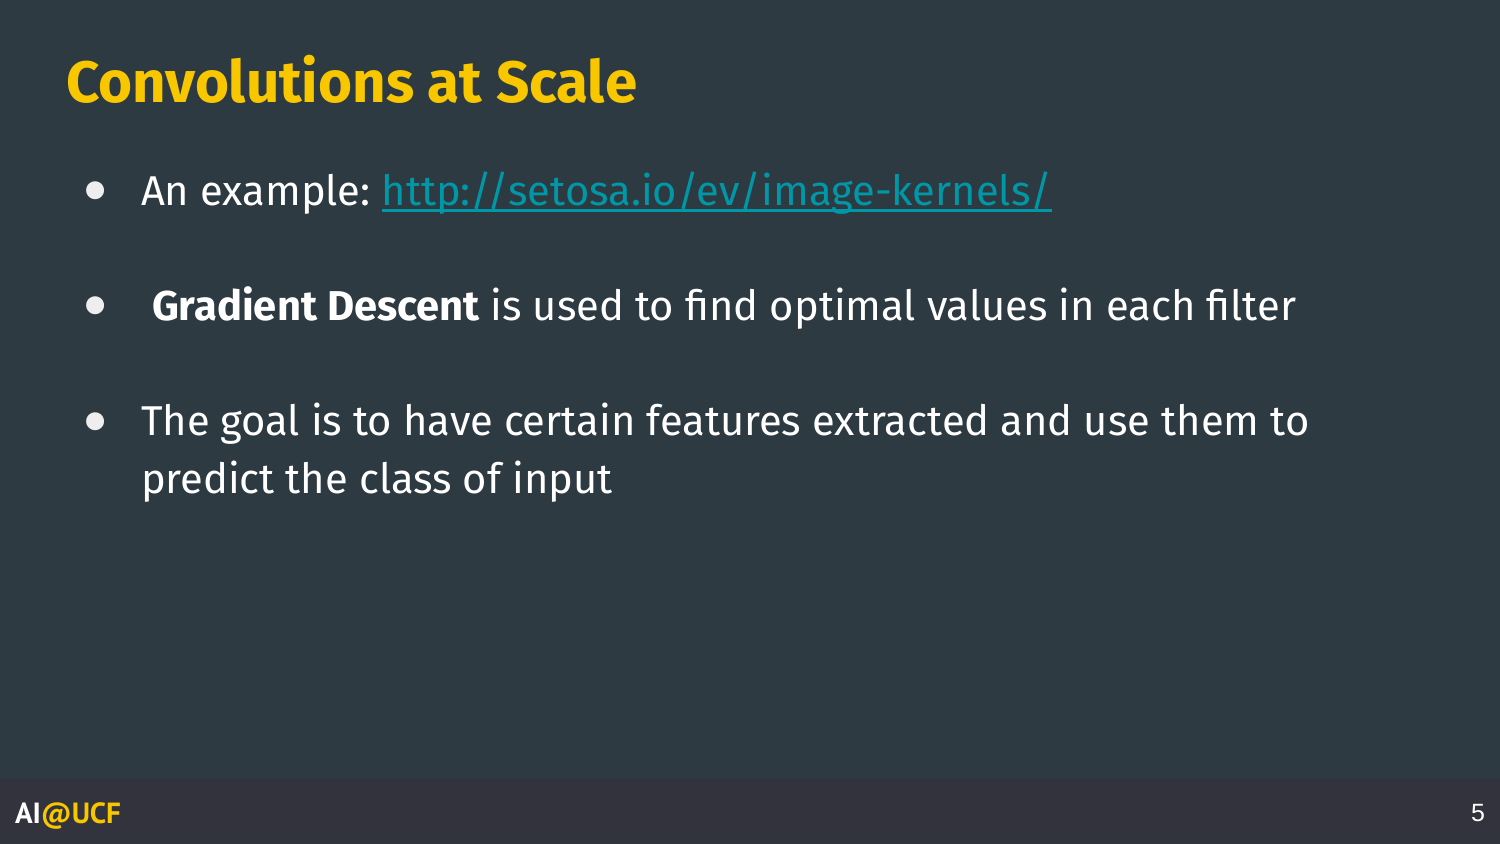

# Convolutions at Scale
An example: http://setosa.io/ev/image-kernels/

 Gradient Descent is used to find optimal values in each filter

The goal is to have certain features extracted and use them to predict the class of input
5